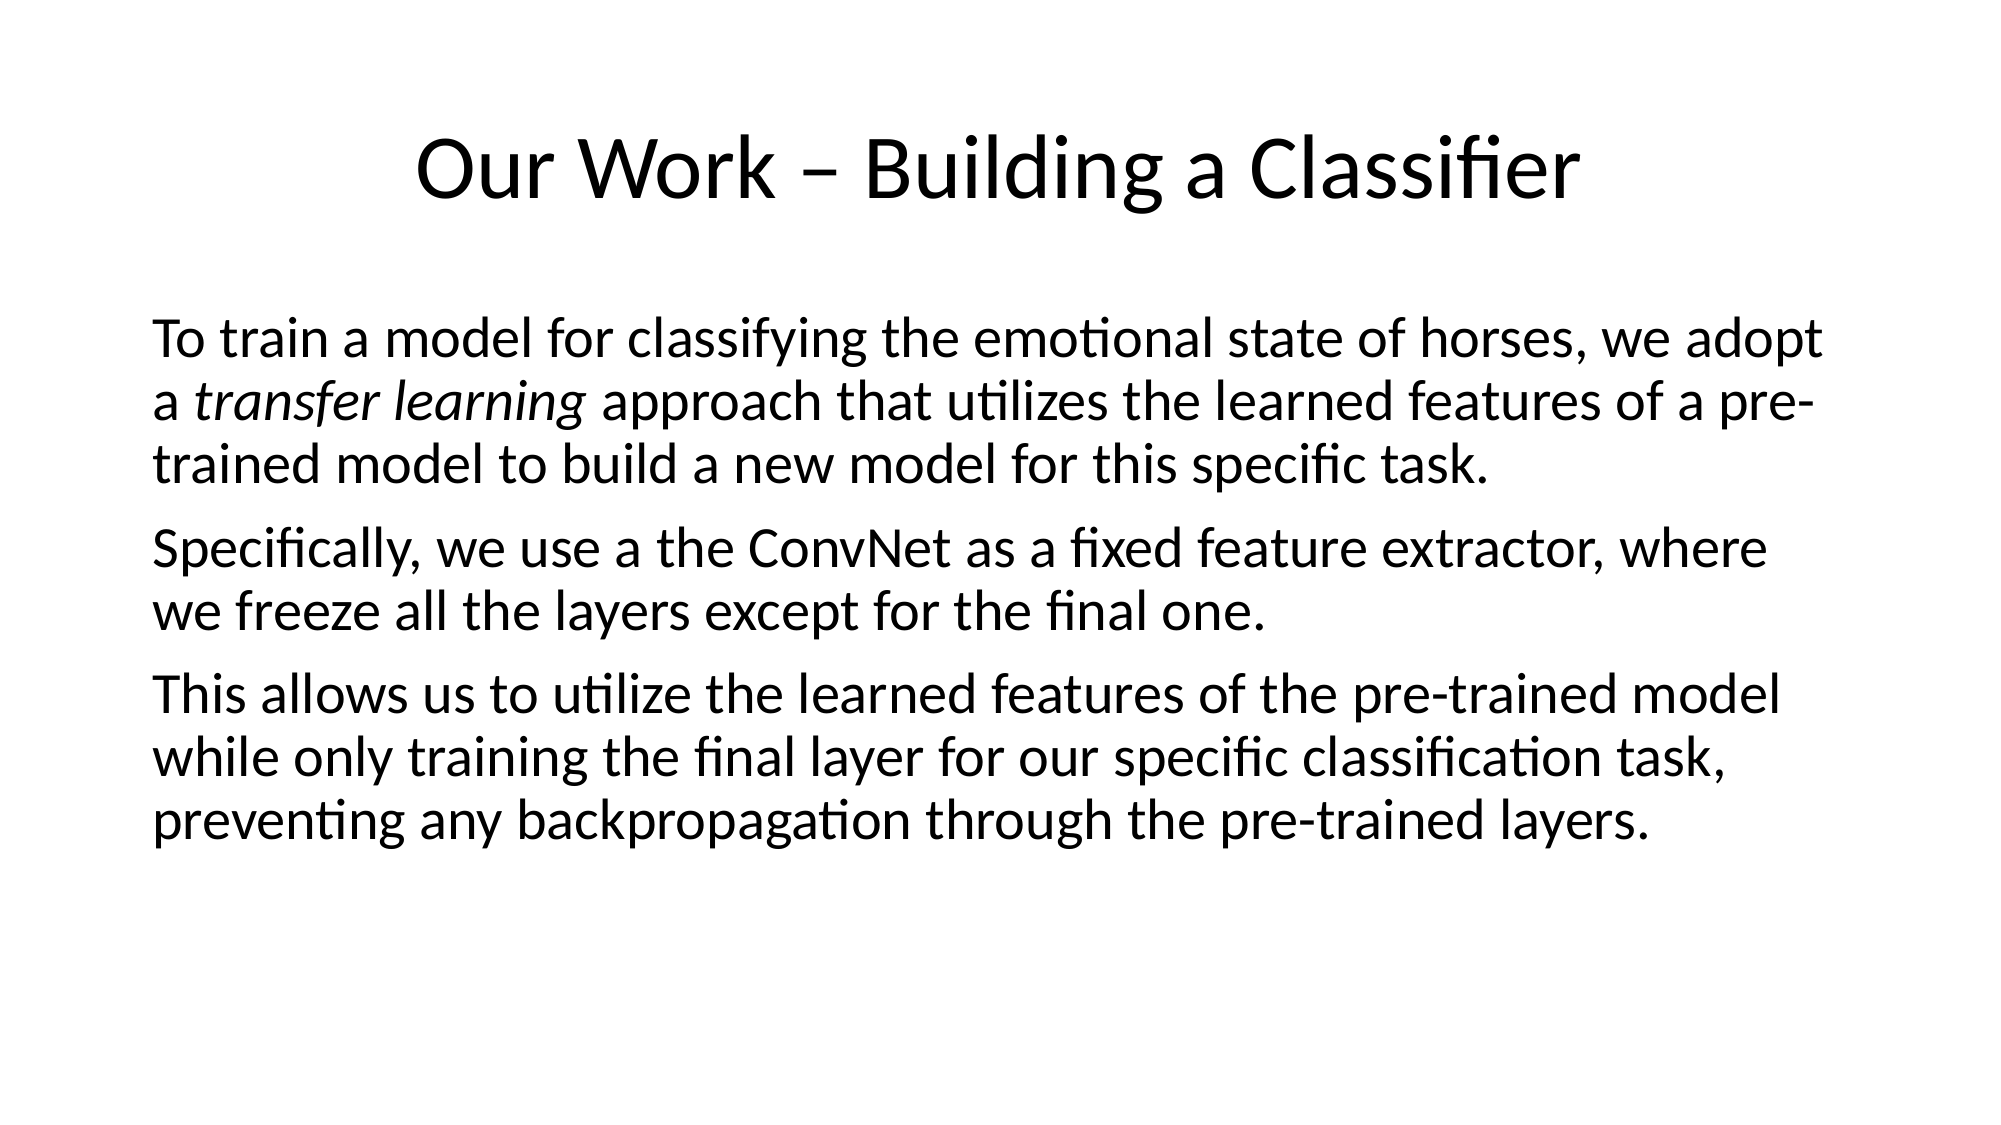

# Our Work – Building a Classifier
To train a model for classifying the emotional state of horses, we adopt a transfer learning approach that utilizes the learned features of a pre-trained model to build a new model for this specific task.
Specifically, we use a the ConvNet as a fixed feature extractor, where we freeze all the layers except for the final one.
This allows us to utilize the learned features of the pre-trained model while only training the final layer for our specific classification task, preventing any backpropagation through the pre-trained layers.